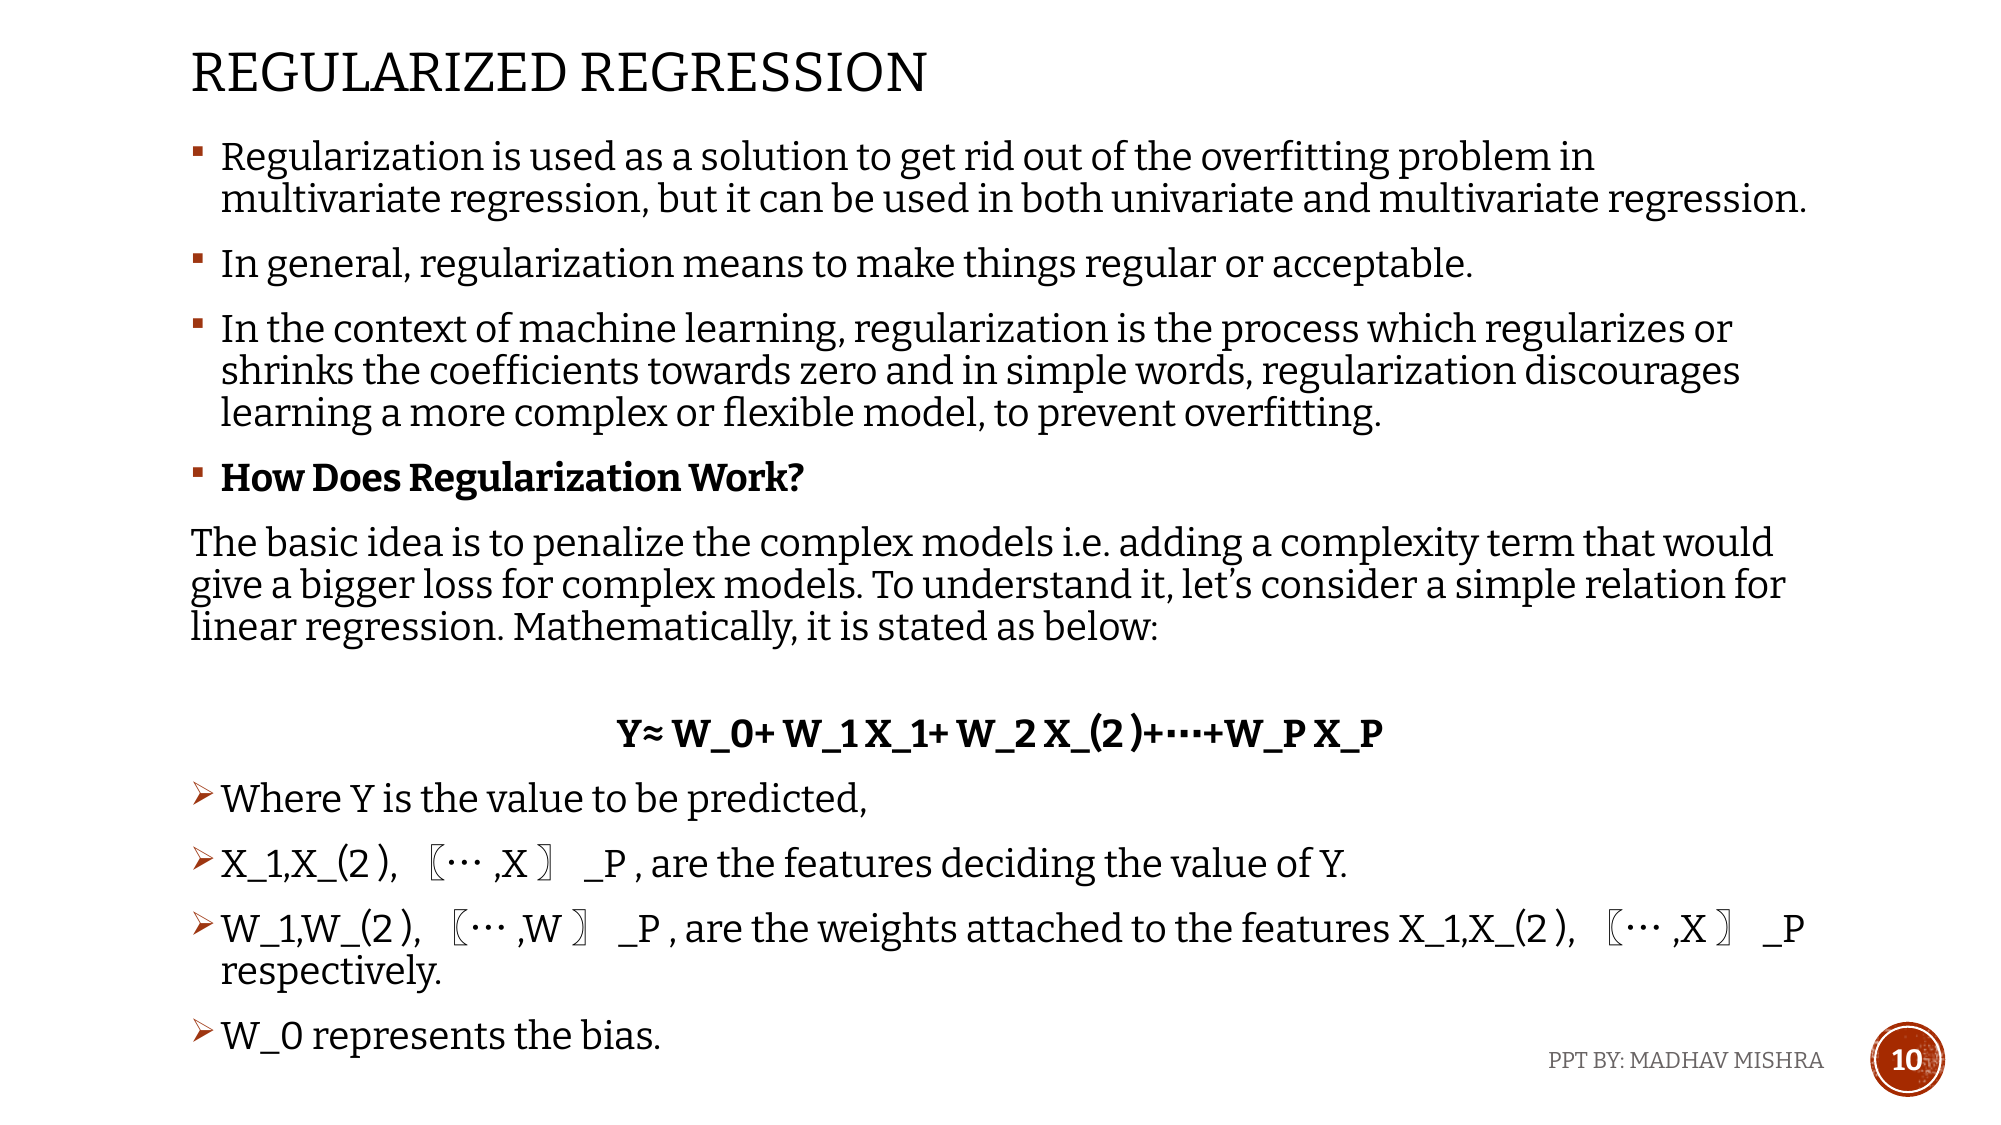

# Regularized Regression
Regularization is used as a solution to get rid out of the overfitting problem in multivariate regression, but it can be used in both univariate and multivariate regression.
In general, regularization means to make things regular or acceptable.
In the context of machine learning, regularization is the process which regularizes or shrinks the coefficients towards zero and in simple words, regularization discourages learning a more complex or flexible model, to prevent overfitting.
How Does Regularization Work?
The basic idea is to penalize the complex models i.e. adding a complexity term that would give a bigger loss for complex models. To understand it, let’s consider a simple relation for linear regression. Mathematically, it is stated as below:
Y≈ W_0+ W_1 X_1+ W_2 X_(2 )+⋯+W_P X_P
Where Y is the value to be predicted,
X_1,X_(2 ),〖…,X〗_P , are the features deciding the value of Y.
W_1,W_(2 ),〖…,W〗_P , are the weights attached to the features X_1,X_(2 ),〖…,X〗_P respectively.
W_0 represents the bias.
PPT BY: MADHAV MISHRA
10